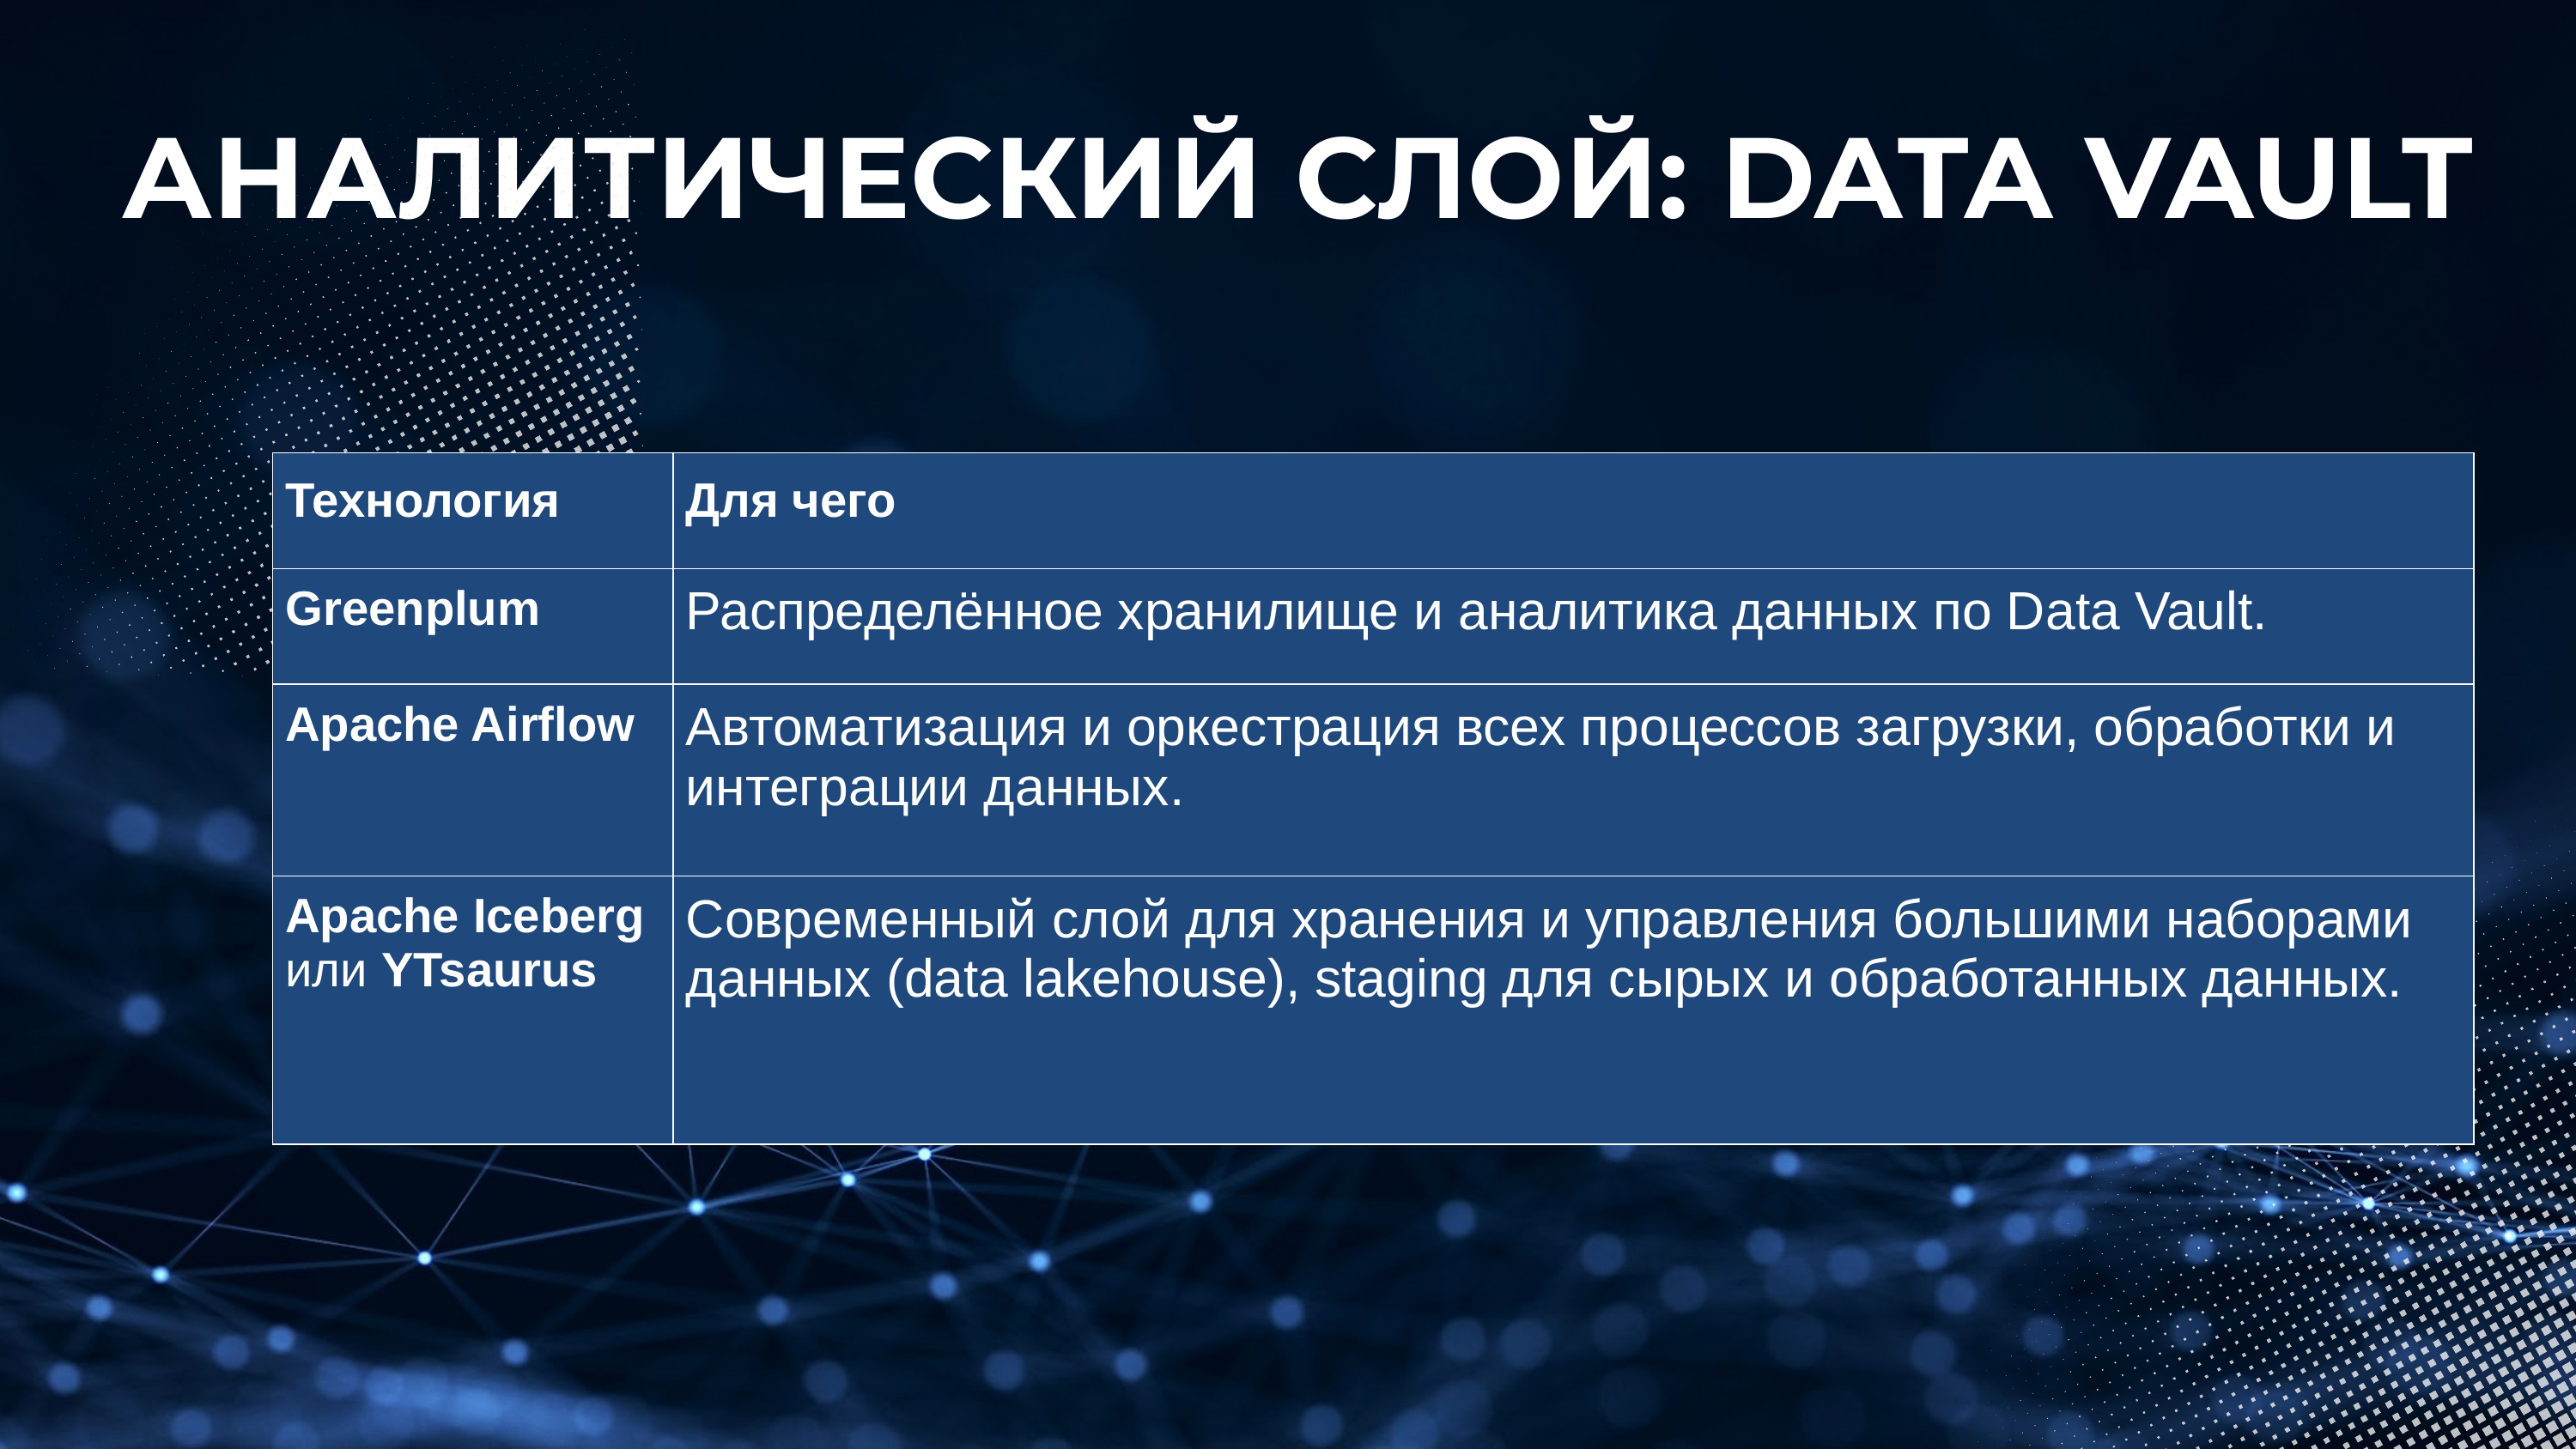

АНАЛИТИЧЕСКИЙ СЛОЙ: DATA VAULT

| Технология | Для чего |
| --- | --- |
| Greenplum | Распределённое хранилище и аналитика данных по Data Vault. |
| Apache Airflow | Автоматизация и оркестрация всех процессов загрузки, обработки и интеграции данных. |
| Apache Iceberg или YTsaurus | Современный слой для хранения и управления большими наборами данных (data lakehouse), staging для сырых и обработанных данных. |